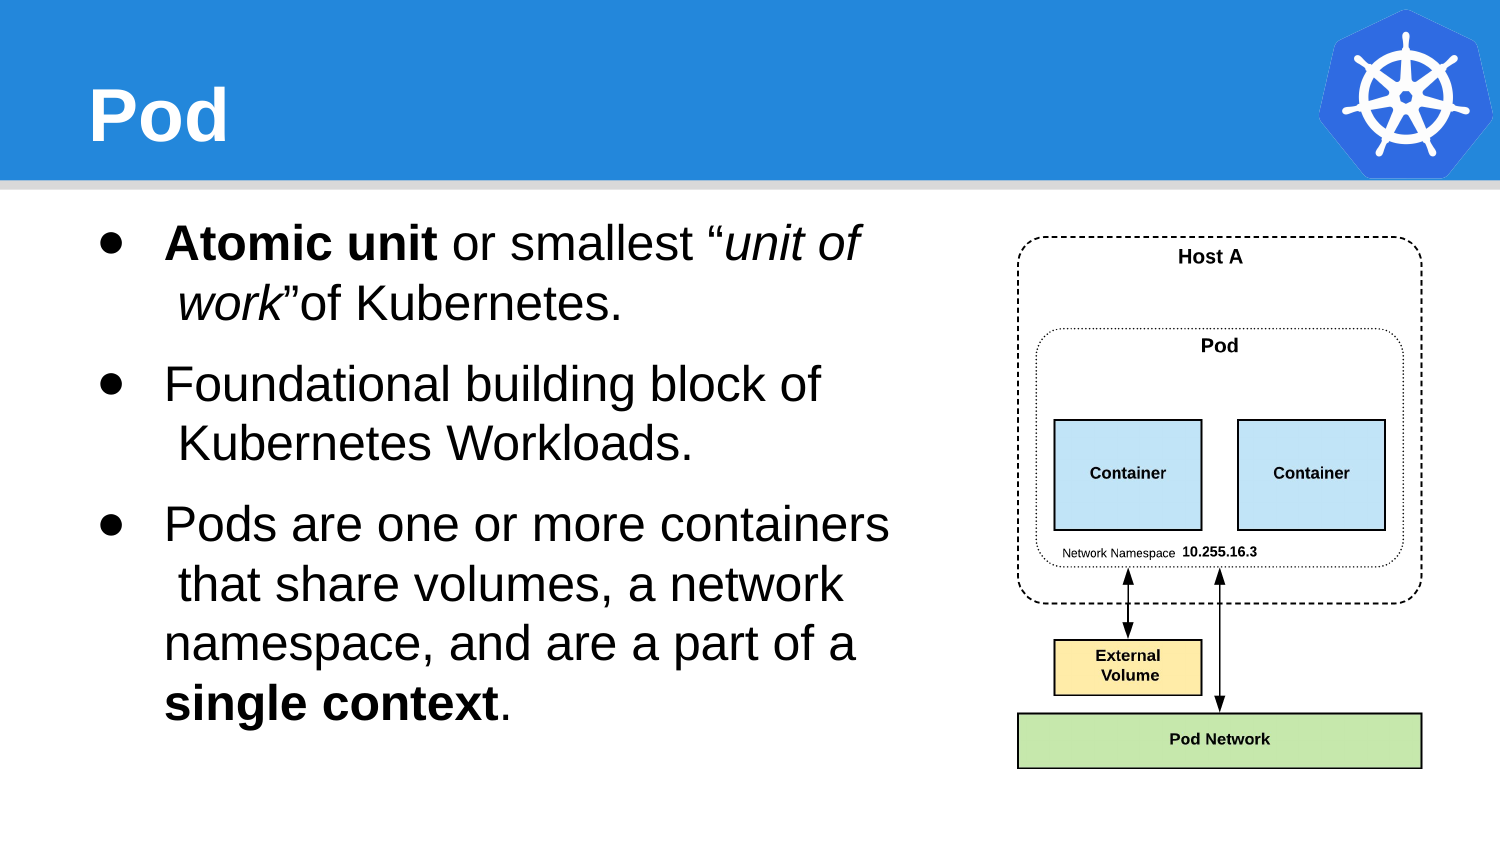

# Pod

Atomic unit or smallest “unit of  work”of Kubernetes.
Foundational building block of  Kubernetes Workloads.
Pods are one or more containers  that share volumes, a network  namespace, and are a part of a  single context.